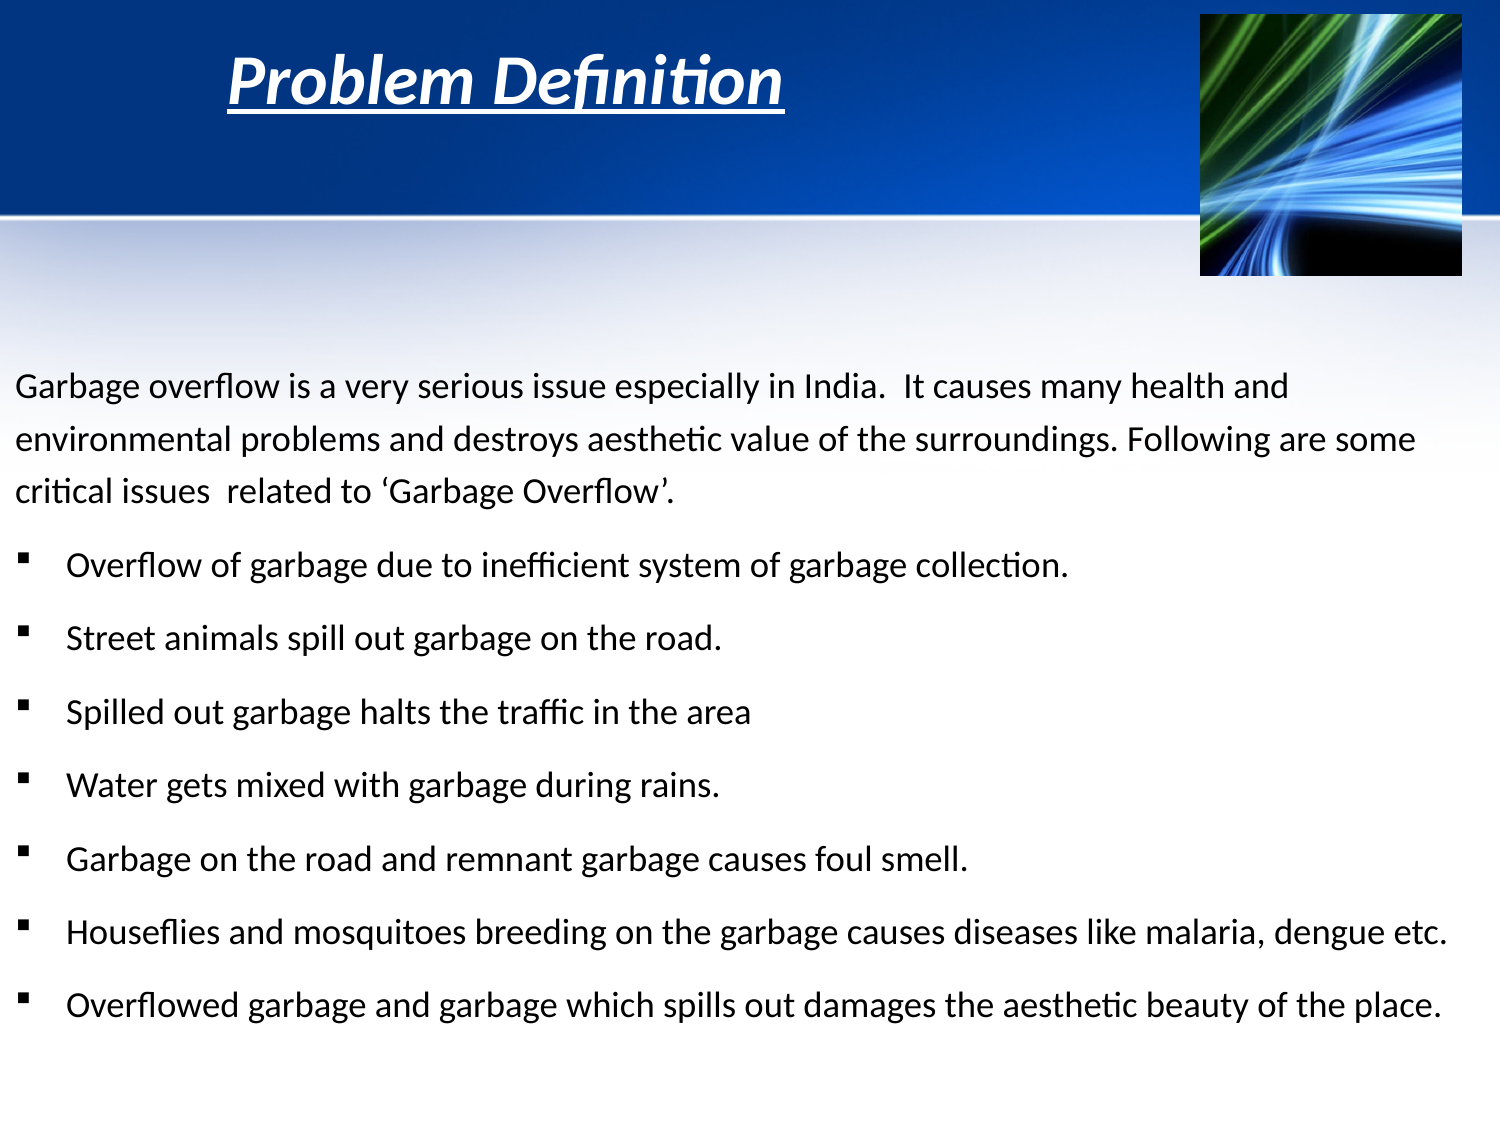

# Problem Definition

Garbage overflow is a very serious issue especially in India.  It causes many health and environmental problems and destroys aesthetic value of the surroundings. Following are some critical issues  related to ‘Garbage Overflow’.
Overflow of garbage due to inefficient system of garbage collection.
Street animals spill out garbage on the road.
Spilled out garbage halts the traffic in the area
Water gets mixed with garbage during rains.
Garbage on the road and remnant garbage causes foul smell.
Houseflies and mosquitoes breeding on the garbage causes diseases like malaria, dengue etc.
Overflowed garbage and garbage which spills out damages the aesthetic beauty of the place.